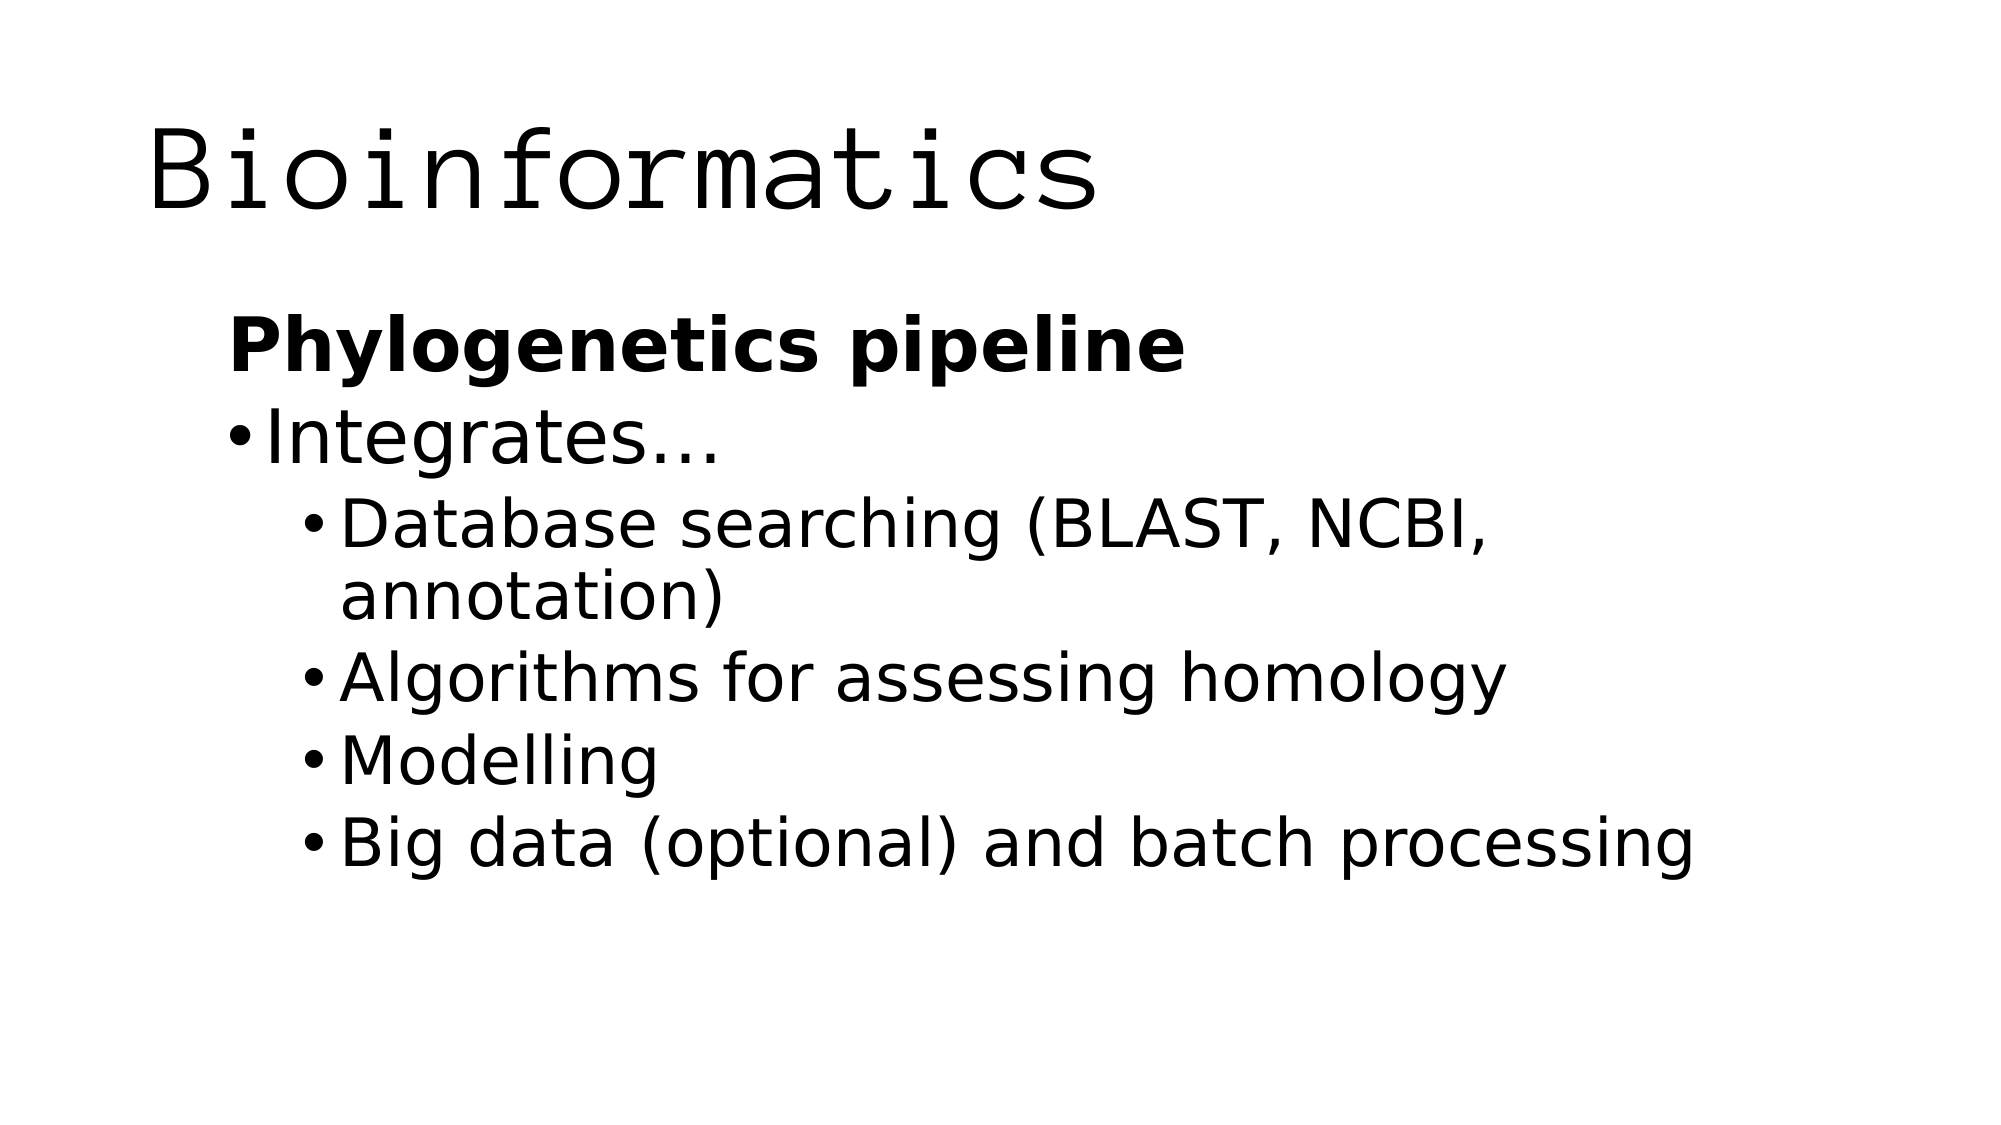

# Bioinformatics
Phylogenetics pipeline
Integrates…
Database searching (BLAST, NCBI, annotation)
Algorithms for assessing homology
Modelling
Big data (optional) and batch processing